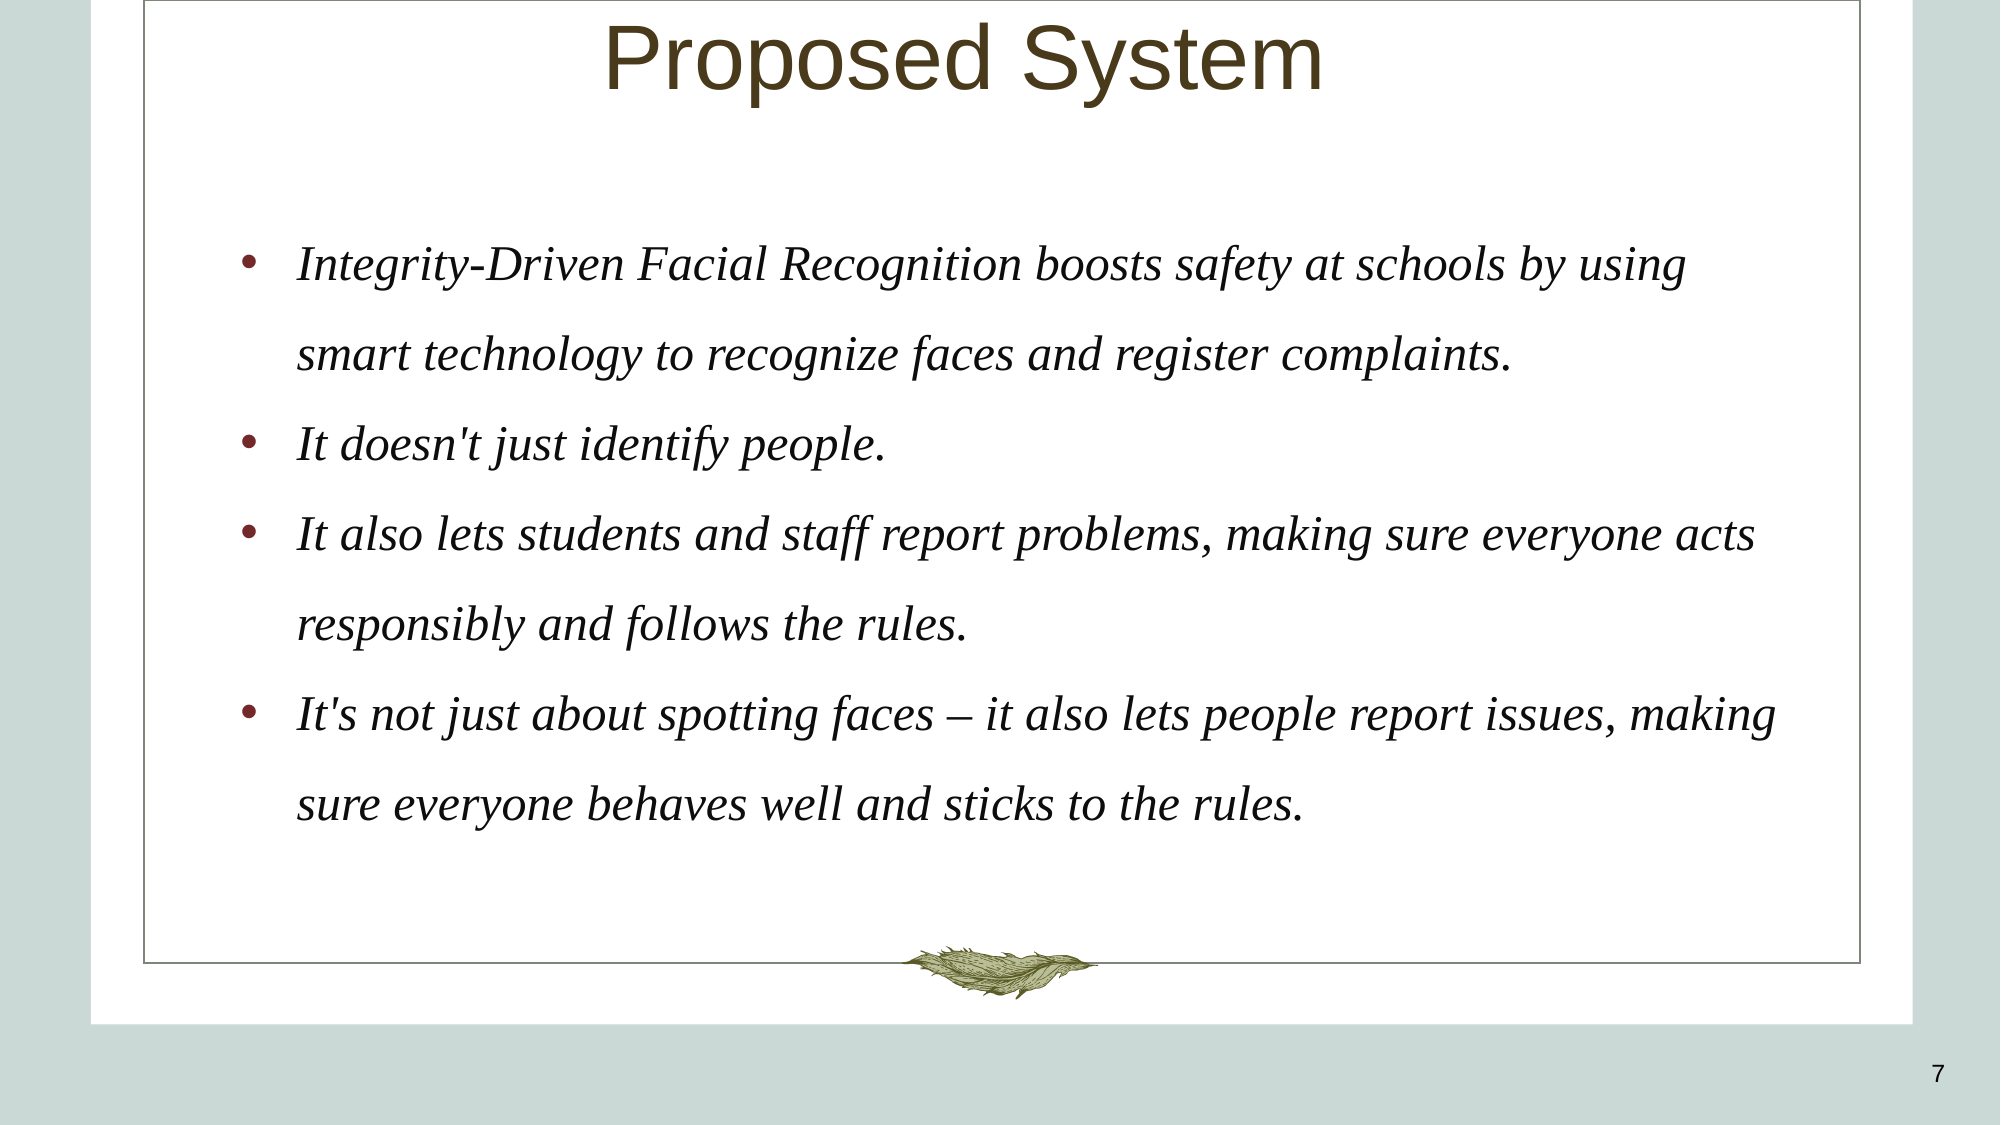

# Proposed System
Integrity-Driven Facial Recognition boosts safety at schools by using smart technology to recognize faces and register complaints.
It doesn't just identify people.
It also lets students and staff report problems, making sure everyone acts responsibly and follows the rules.
It's not just about spotting faces – it also lets people report issues, making sure everyone behaves well and sticks to the rules.
7